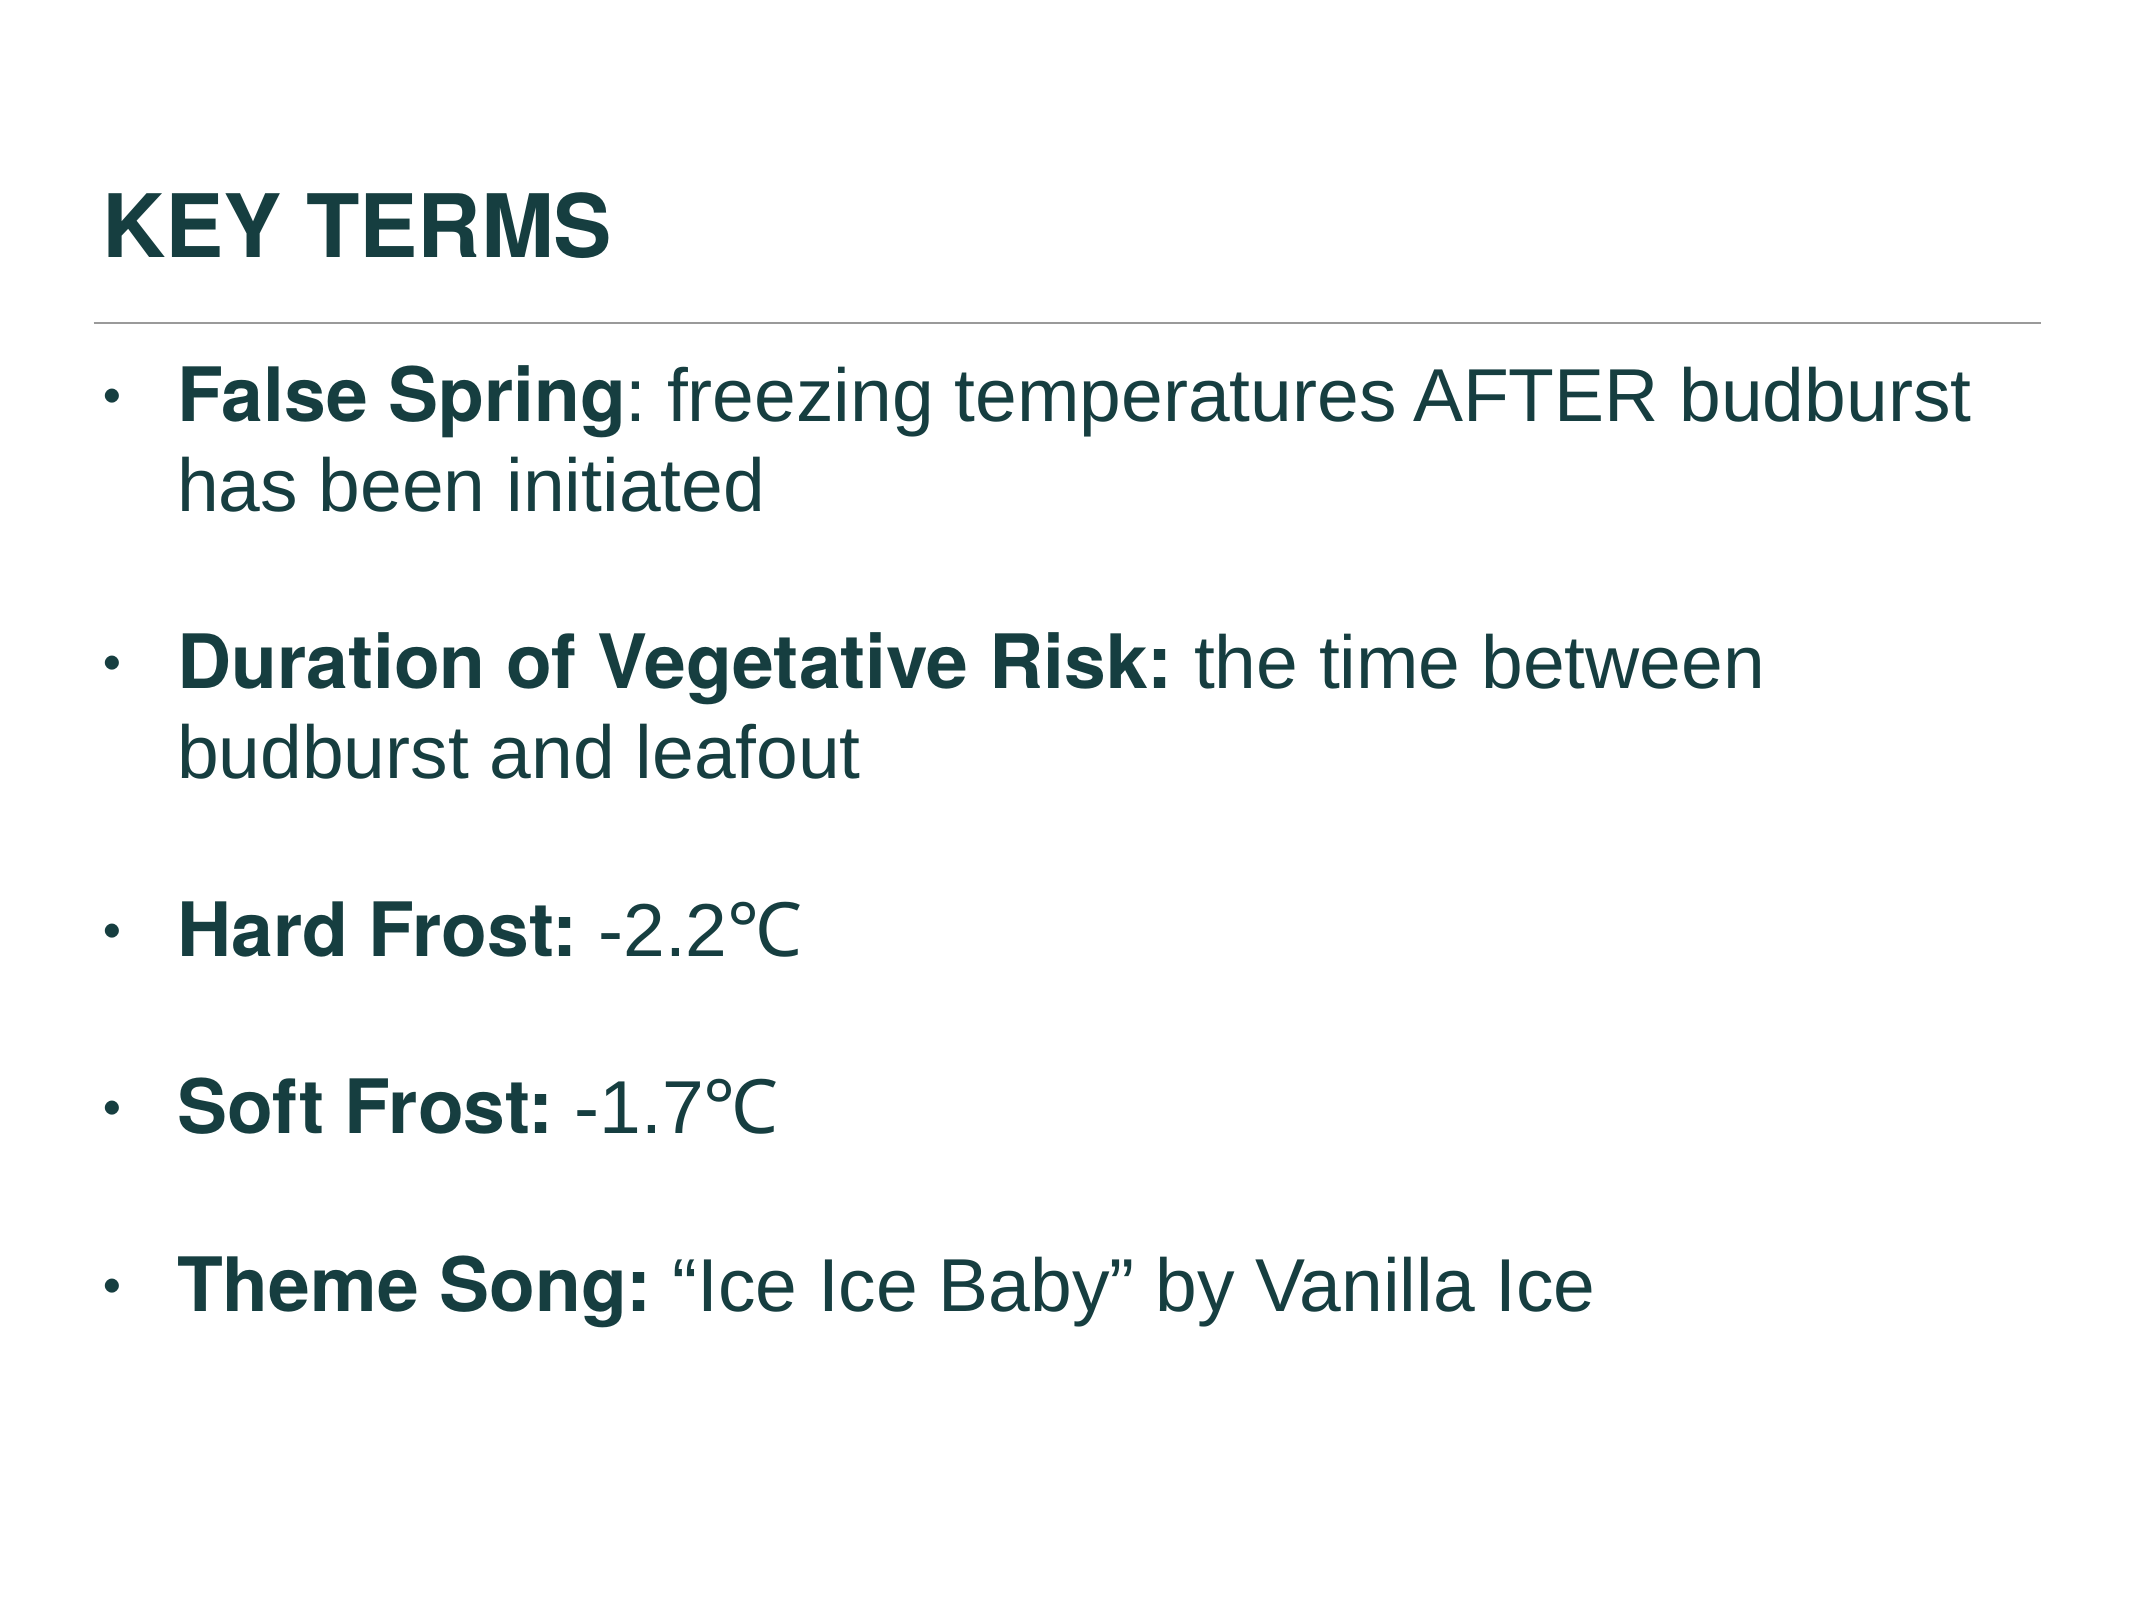

# KEY TERMS
False Spring: freezing temperatures AFTER budburst has been initiated
Duration of Vegetative Risk: the time between budburst and leafout
Hard Frost: -2.2℃
Soft Frost: -1.7℃
Theme Song: “Ice Ice Baby” by Vanilla Ice